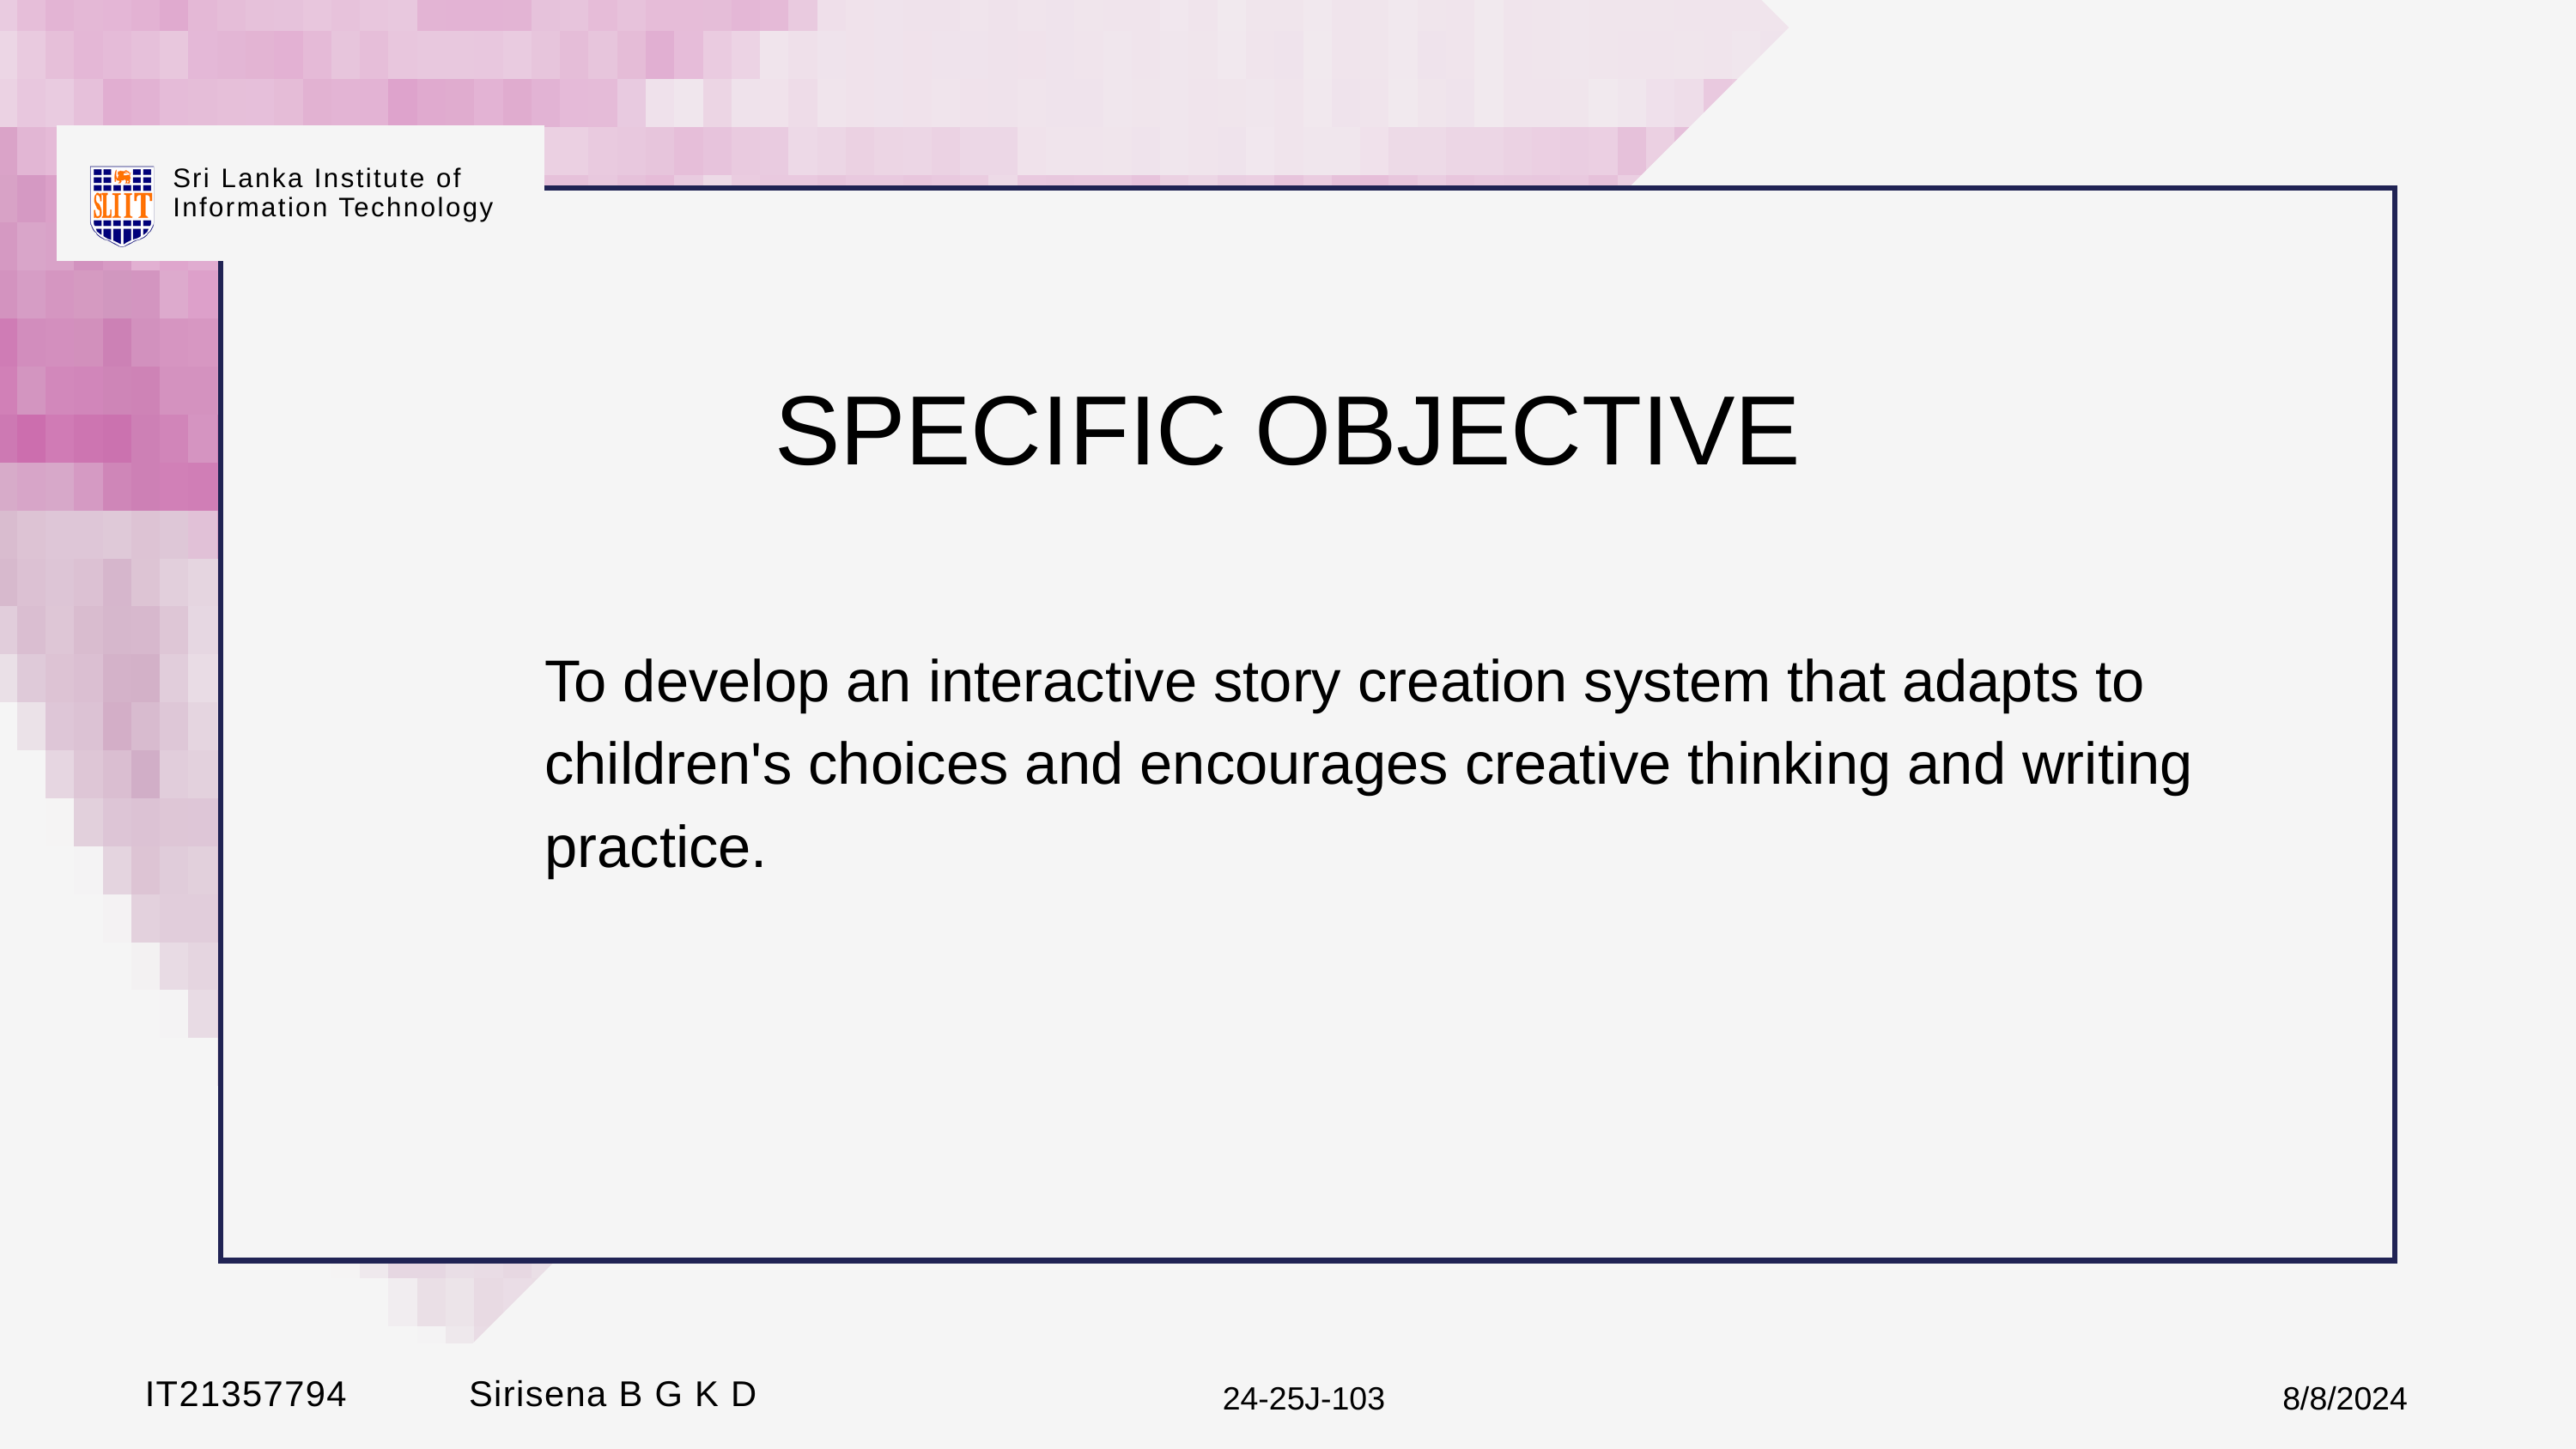

Sri Lanka Institute of Information Technology

SPECIFIC OBJECTIVE
To develop an interactive story creation system that adapts to children's choices and encourages creative thinking and writing practice.

24-25J-103
8/8/2024
IT21357794           Sirisena B G K D